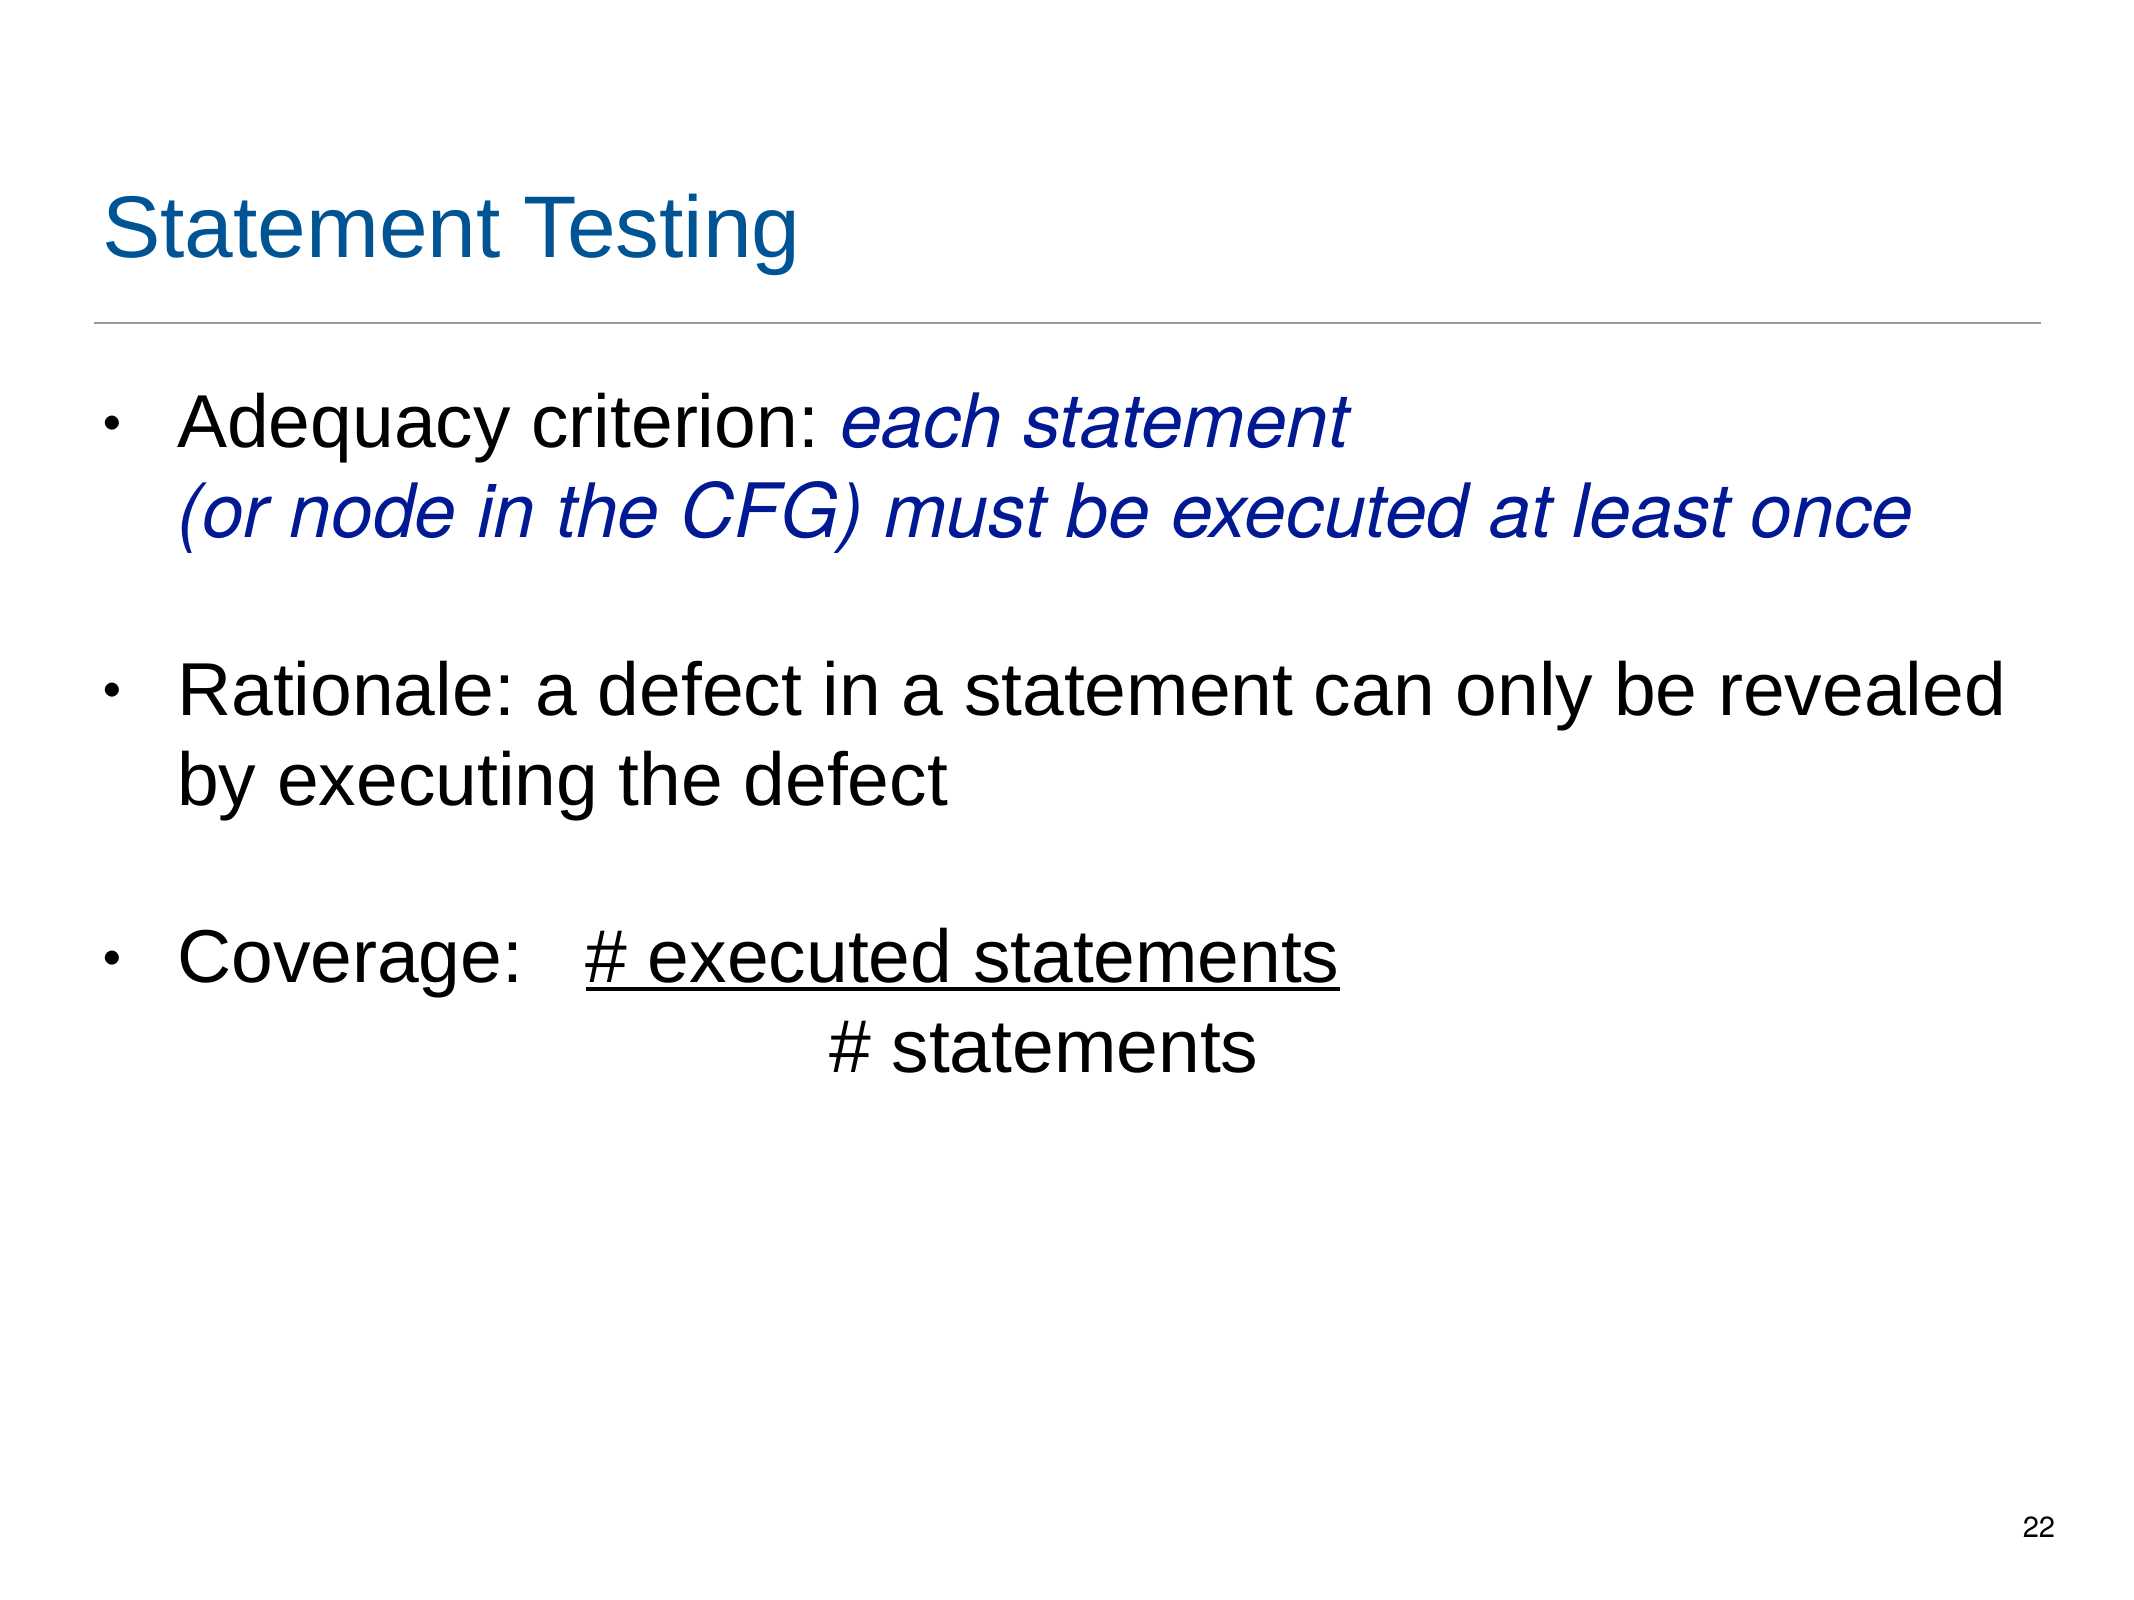

# Statement Testing
Adequacy criterion: each statement
(or node in the CFG) must be executed at least once
Rationale: a defect in a statement can only be revealed by executing the defect
Coverage:   # executed statements
		                 # statements
22